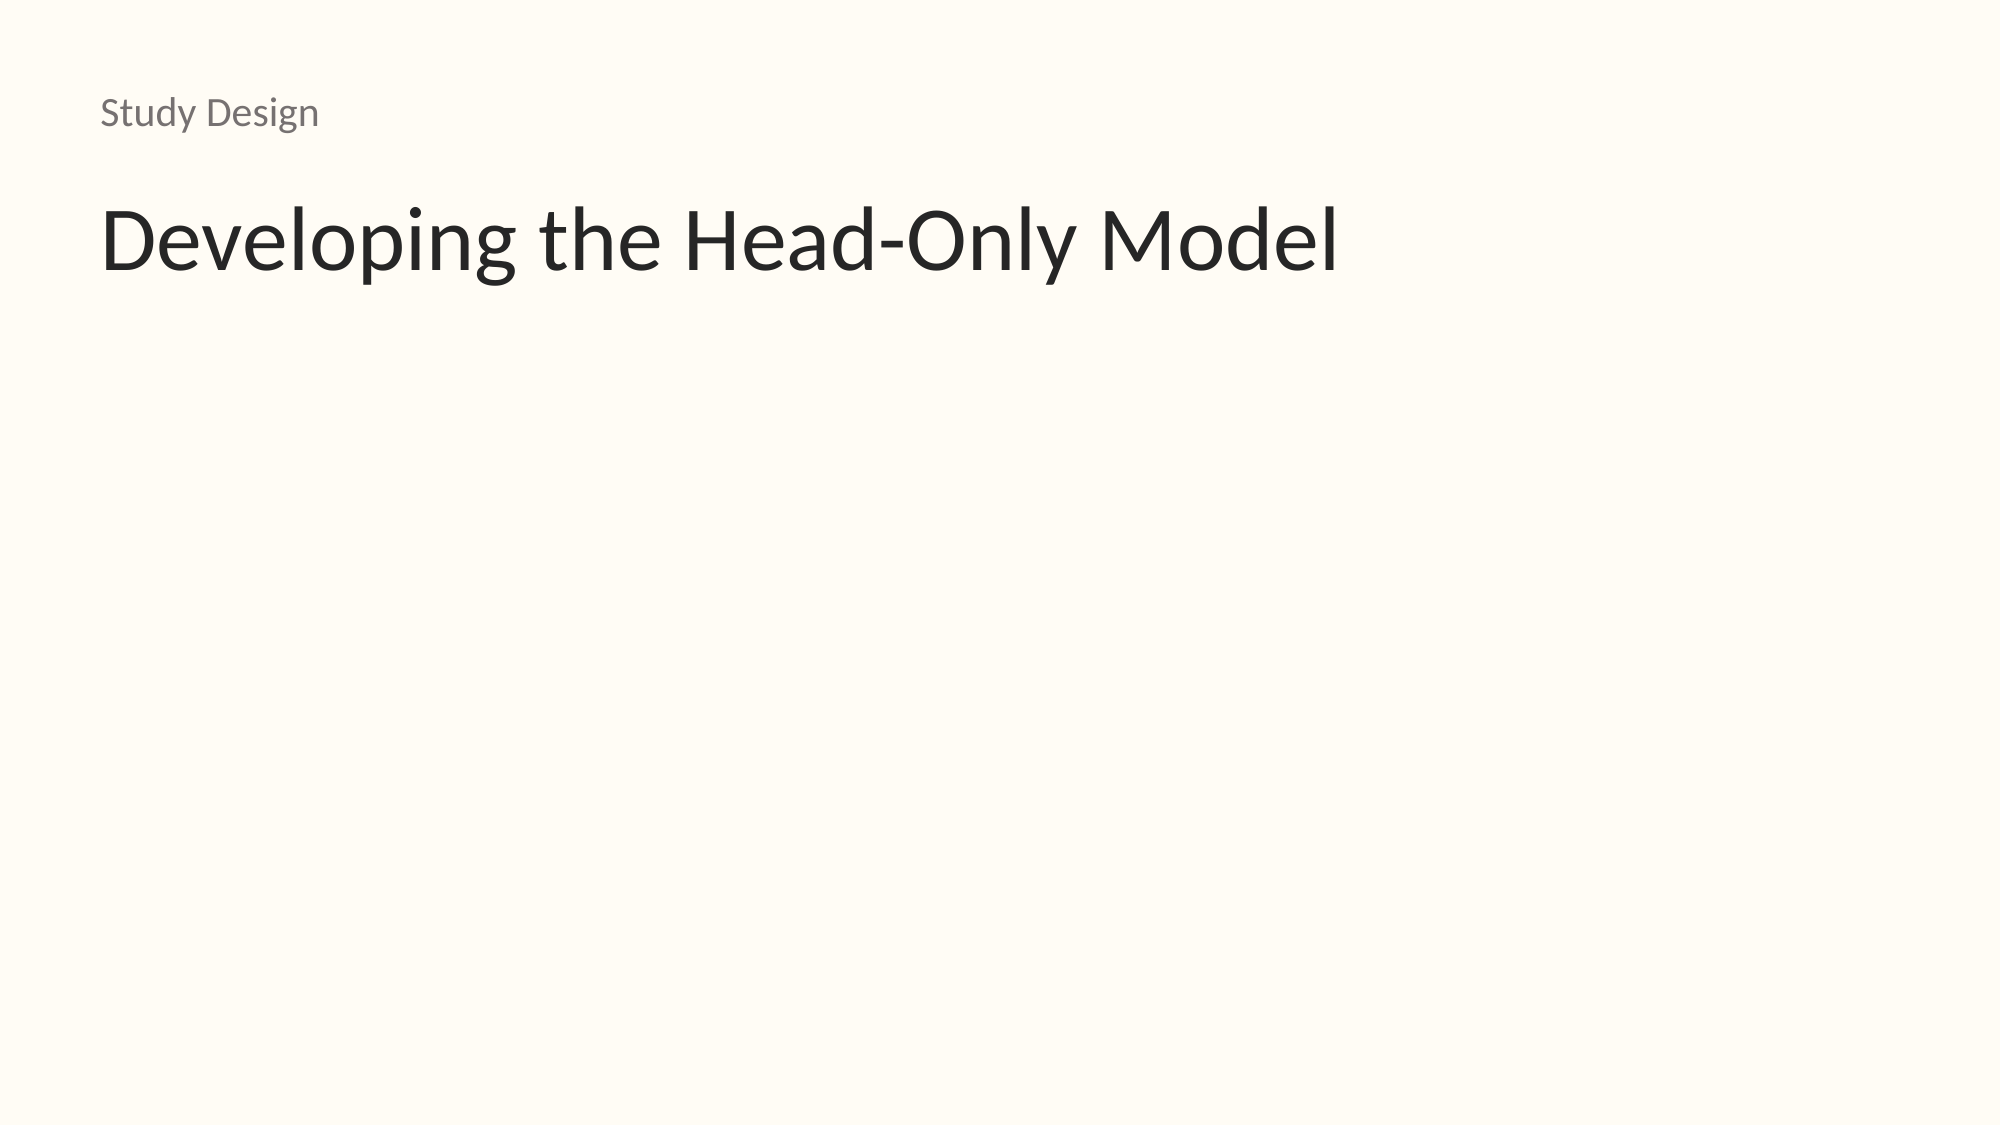

Study Design
# Developing the Head-Only Model